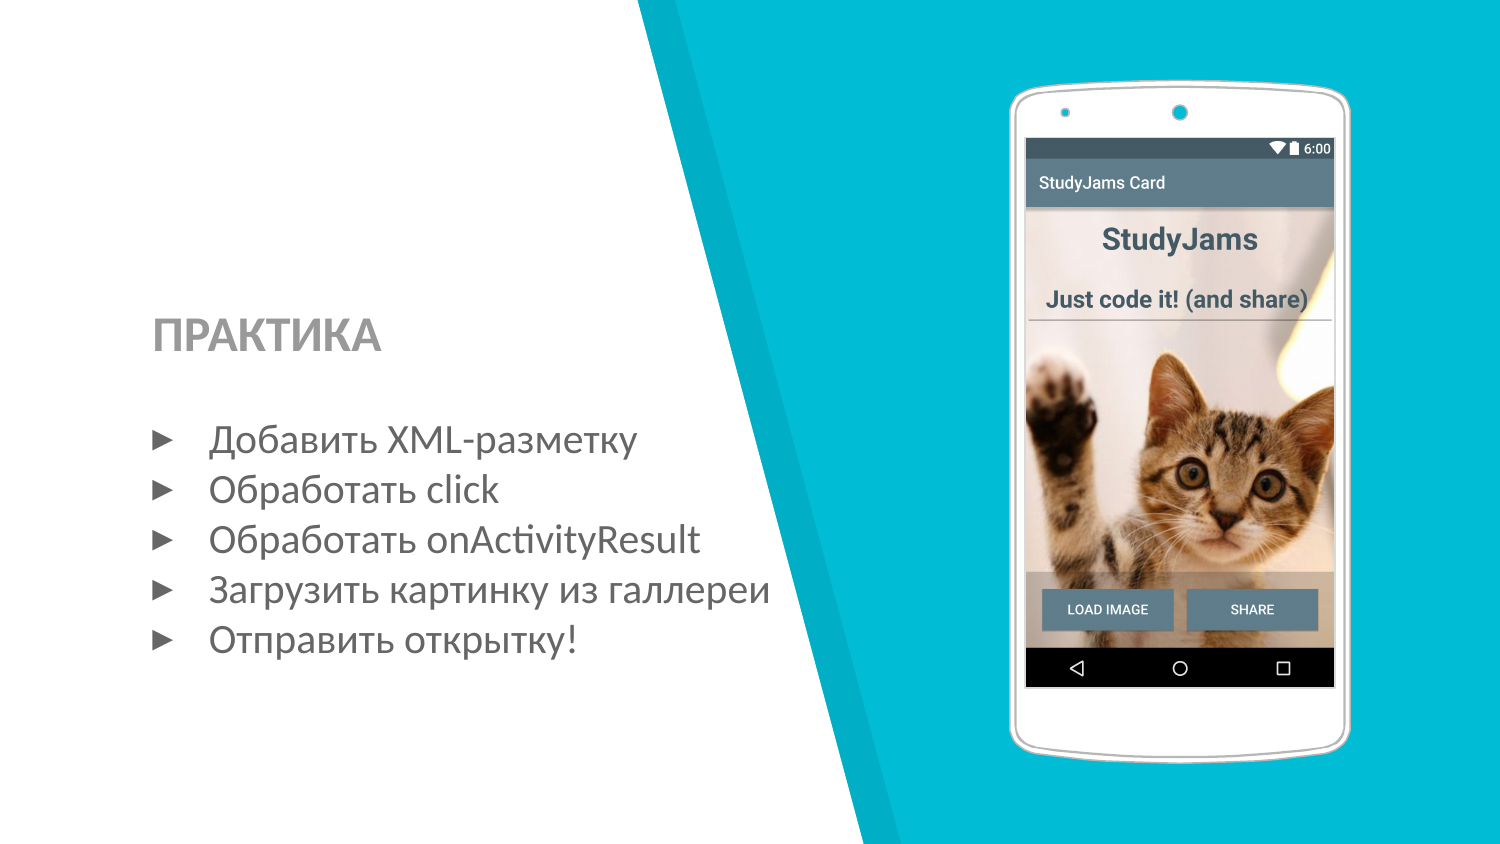

# ПРАКТИКА
Добавить XML-разметку
Обработать click
Обработать onActivityResult
Загрузить картинку из галлереи
Отправить открытку!